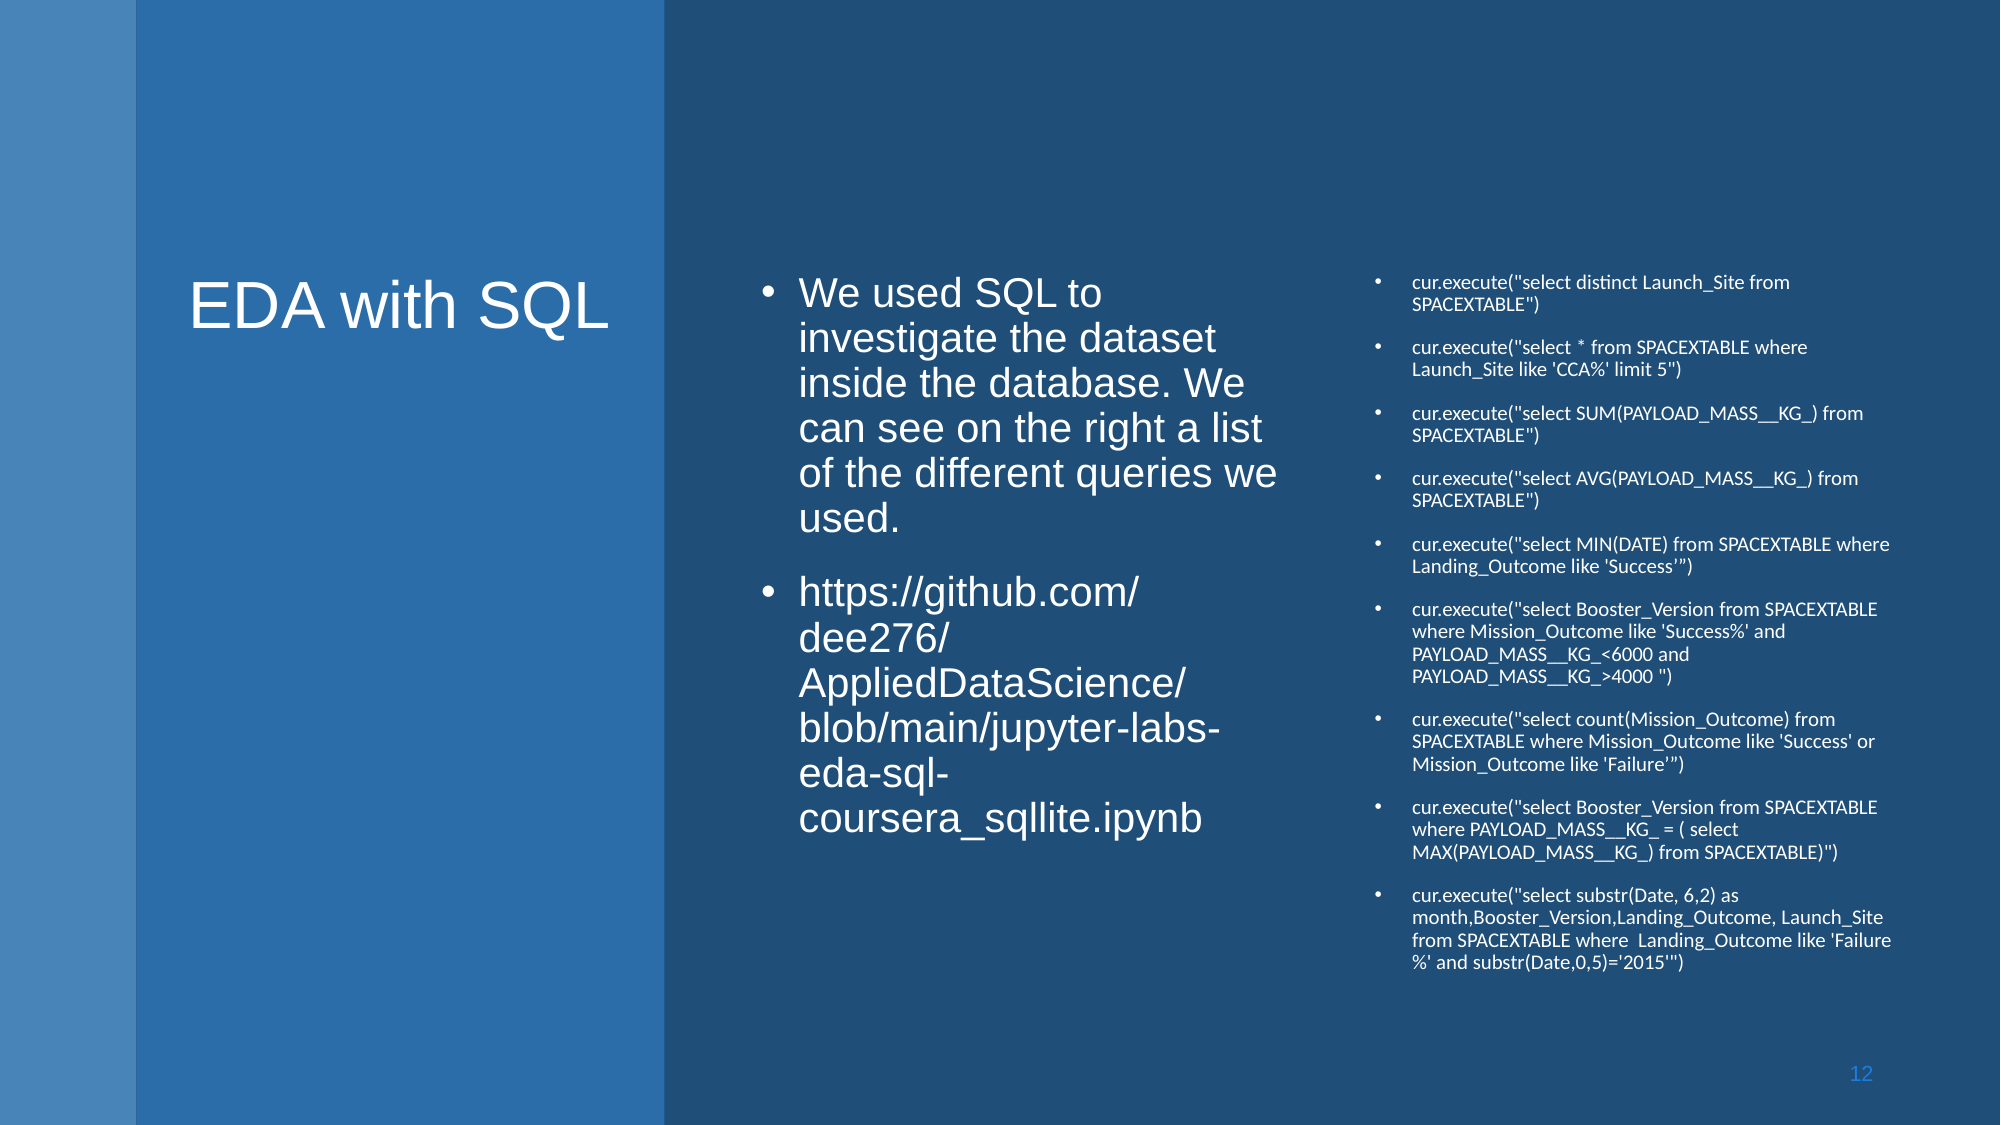

# EDA with SQL
We used SQL to investigate the dataset inside the database. We can see on the right a list of the different queries we used.
https://github.com/dee276/AppliedDataScience/blob/main/jupyter-labs-eda-sql-coursera_sqllite.ipynb

cur.execute("select distinct Launch_Site from SPACEXTABLE")
cur.execute("select * from SPACEXTABLE where Launch_Site like 'CCA%' limit 5")
cur.execute("select SUM(PAYLOAD_MASS__KG_) from SPACEXTABLE")
cur.execute("select AVG(PAYLOAD_MASS__KG_) from SPACEXTABLE")
cur.execute("select MIN(DATE) from SPACEXTABLE where Landing_Outcome like 'Success’”)
cur.execute("select Booster_Version from SPACEXTABLE where Mission_Outcome like 'Success%' and PAYLOAD_MASS__KG_<6000 and PAYLOAD_MASS__KG_>4000 ")
cur.execute("select count(Mission_Outcome) from SPACEXTABLE where Mission_Outcome like 'Success' or  Mission_Outcome like 'Failure’”)
cur.execute("select Booster_Version from SPACEXTABLE where PAYLOAD_MASS__KG_ = ( select MAX(PAYLOAD_MASS__KG_) from SPACEXTABLE)")
cur.execute("select substr(Date, 6,2) as month,Booster_Version,Landing_Outcome, Launch_Site from SPACEXTABLE where  Landing_Outcome like 'Failure%' and substr(Date,0,5)='2015'")

12